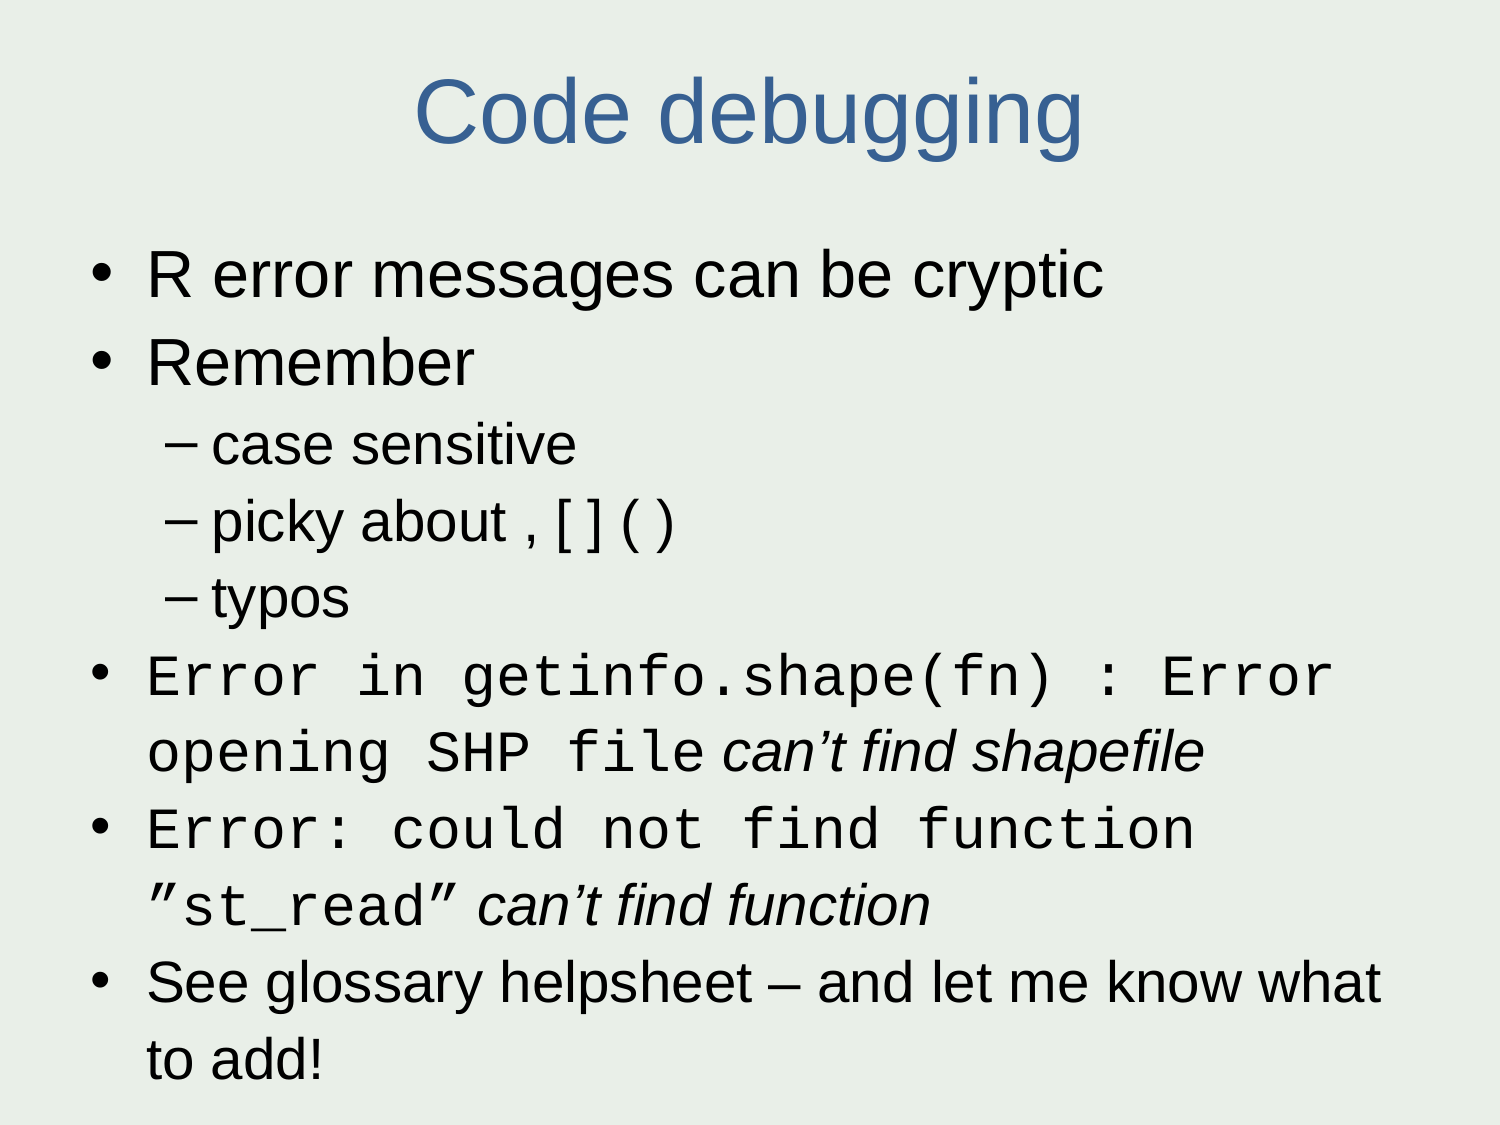

Code debugging
R error messages can be cryptic
Remember
case sensitive
picky about , [ ] ( )
typos
Error in getinfo.shape(fn) : Error opening SHP file can’t find shapefile
Error: could not find function ”st_read” can’t find function
See glossary helpsheet – and let me know what to add!